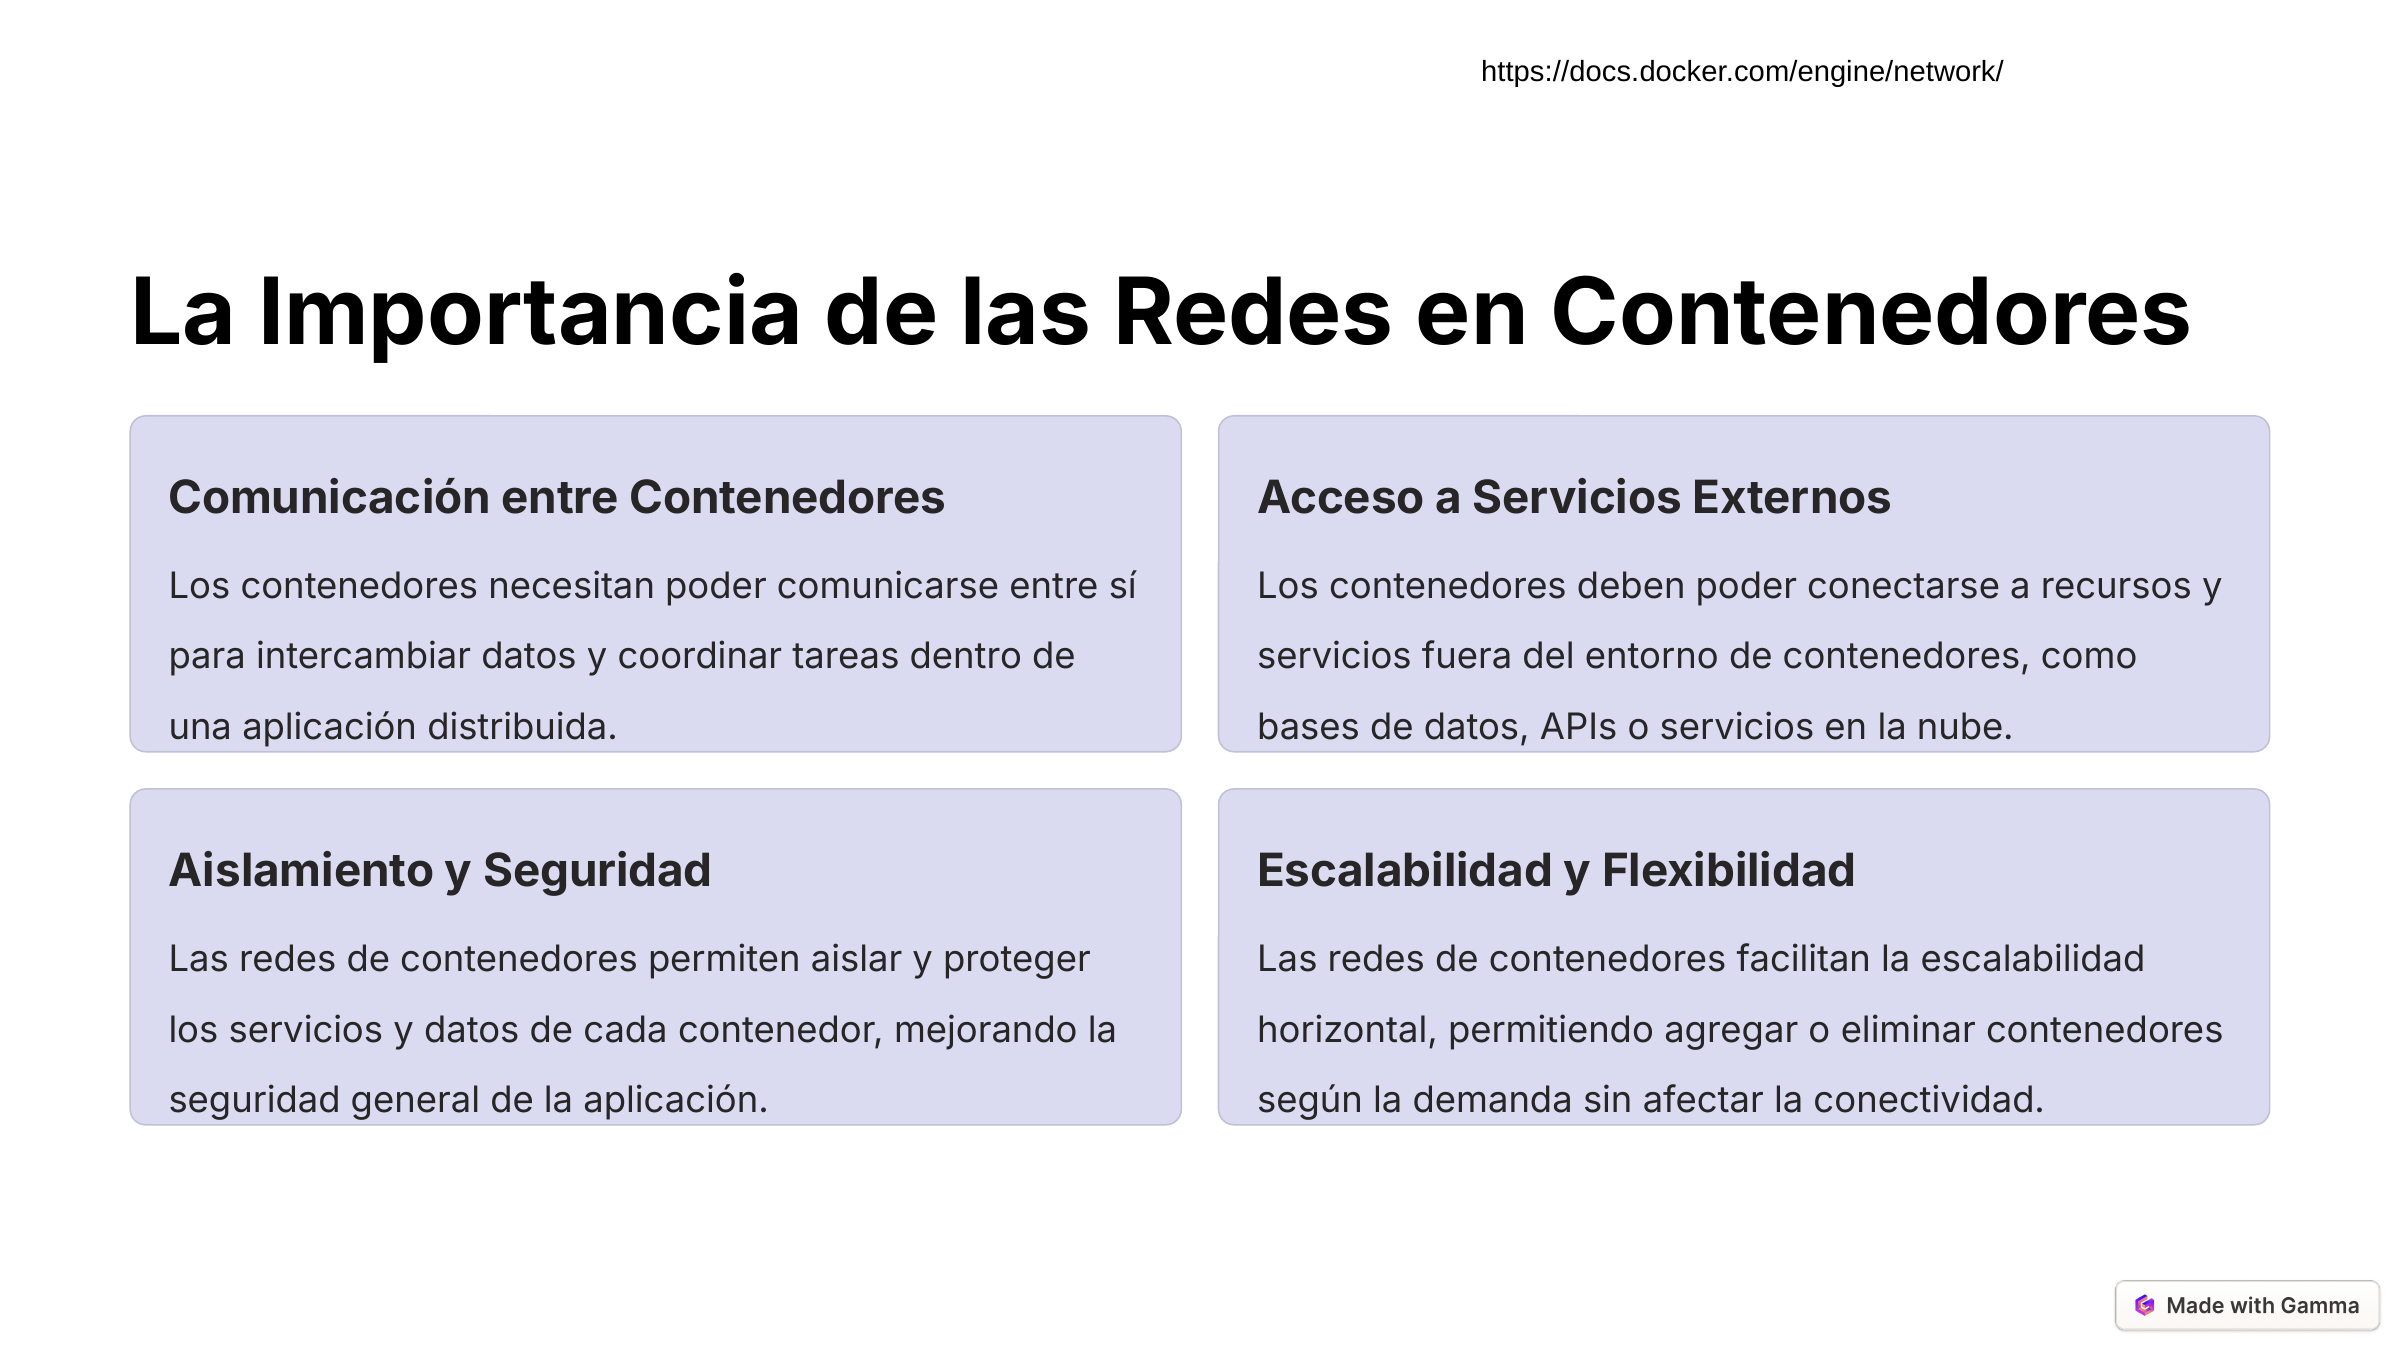

https://docs.docker.com/engine/network/
La Importancia de las Redes en Contenedores

Comunicación entre Contenedores
Acceso a Servicios Externos
Los contenedores necesitan poder comunicarse entre sí para intercambiar datos y coordinar tareas dentro de una aplicación distribuida.
Los contenedores deben poder conectarse a recursos y servicios fuera del entorno de contenedores, como bases de datos, APIs o servicios en la nube.

Aislamiento y Seguridad
Escalabilidad y Flexibilidad
Las redes de contenedores permiten aislar y proteger los servicios y datos de cada contenedor, mejorando la seguridad general de la aplicación.
Las redes de contenedores facilitan la escalabilidad horizontal, permitiendo agregar o eliminar contenedores según la demanda sin afectar la conectividad.